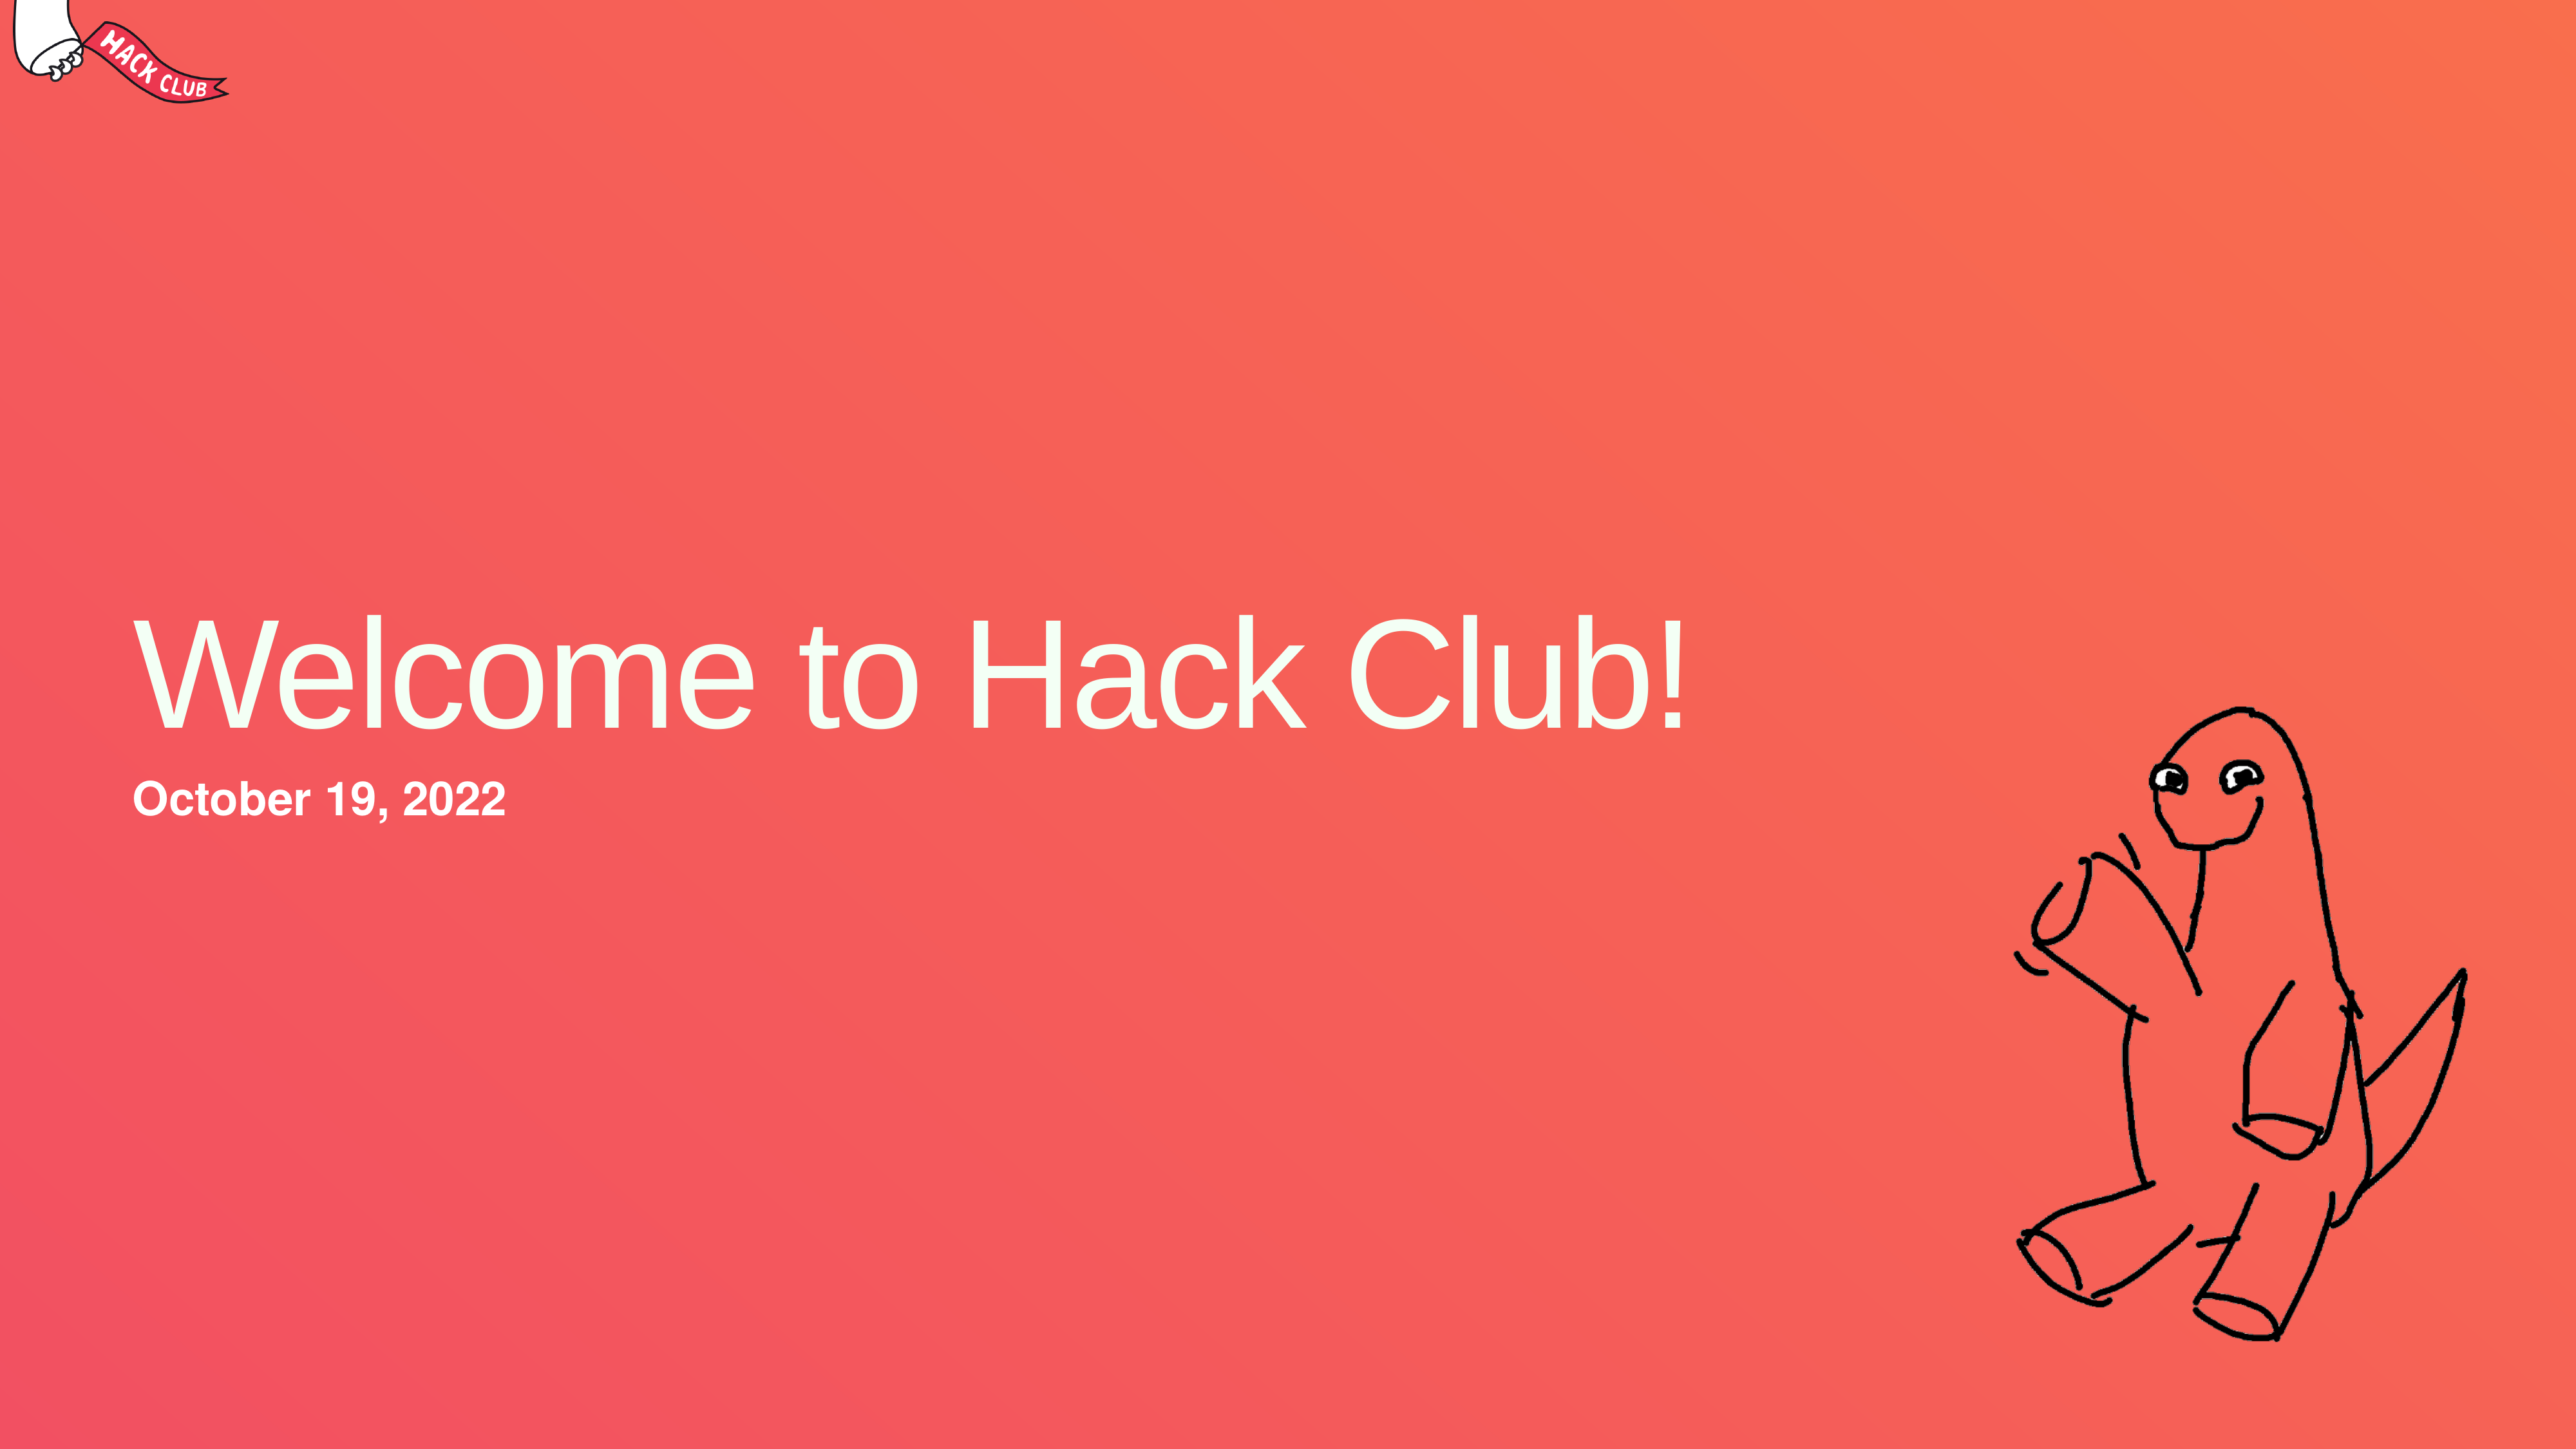

# Welcome to Hack Club!
October 19, 2022